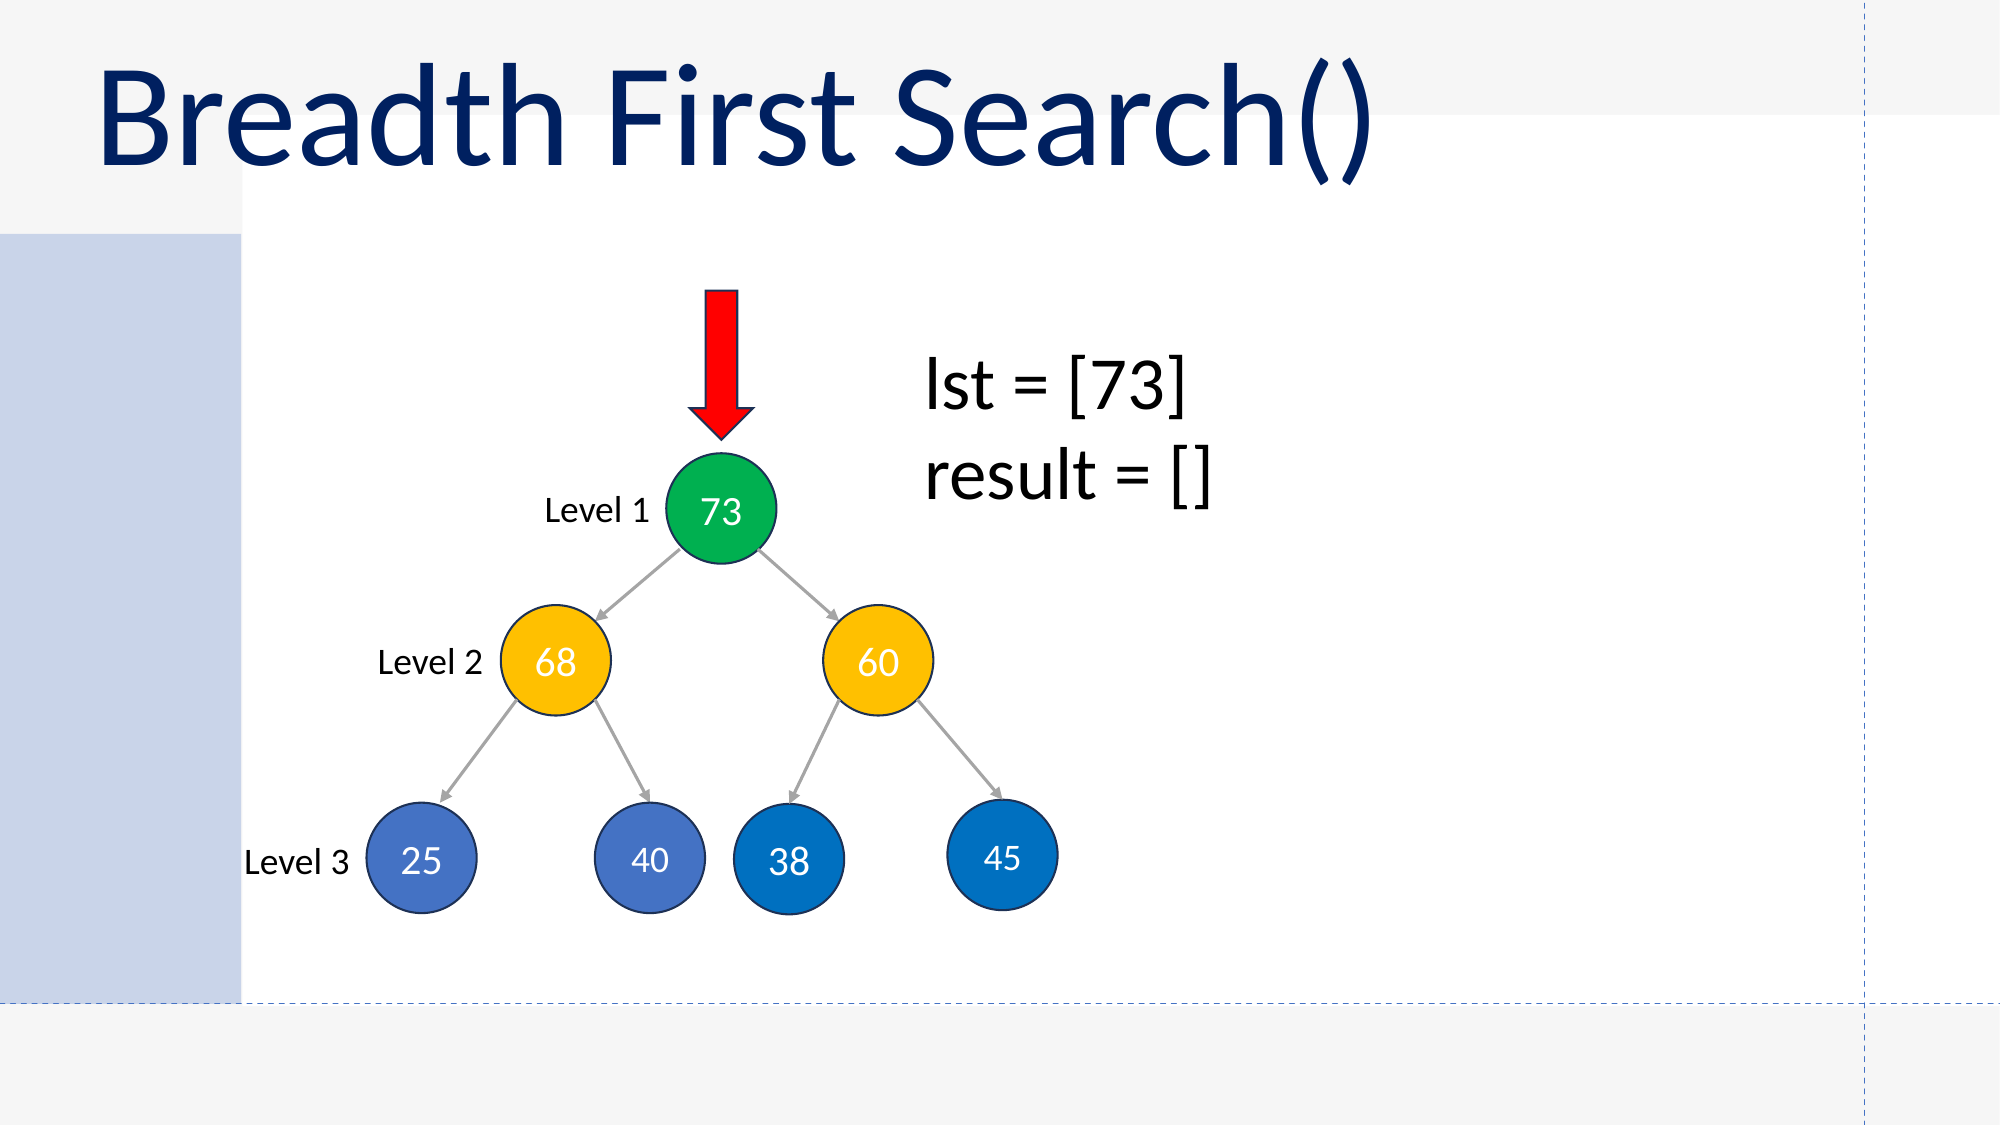

# Breadth First Search()

lst = [73]
result = []

73
Level 1
68
60
Level 2
45
25
40
38
Level 3